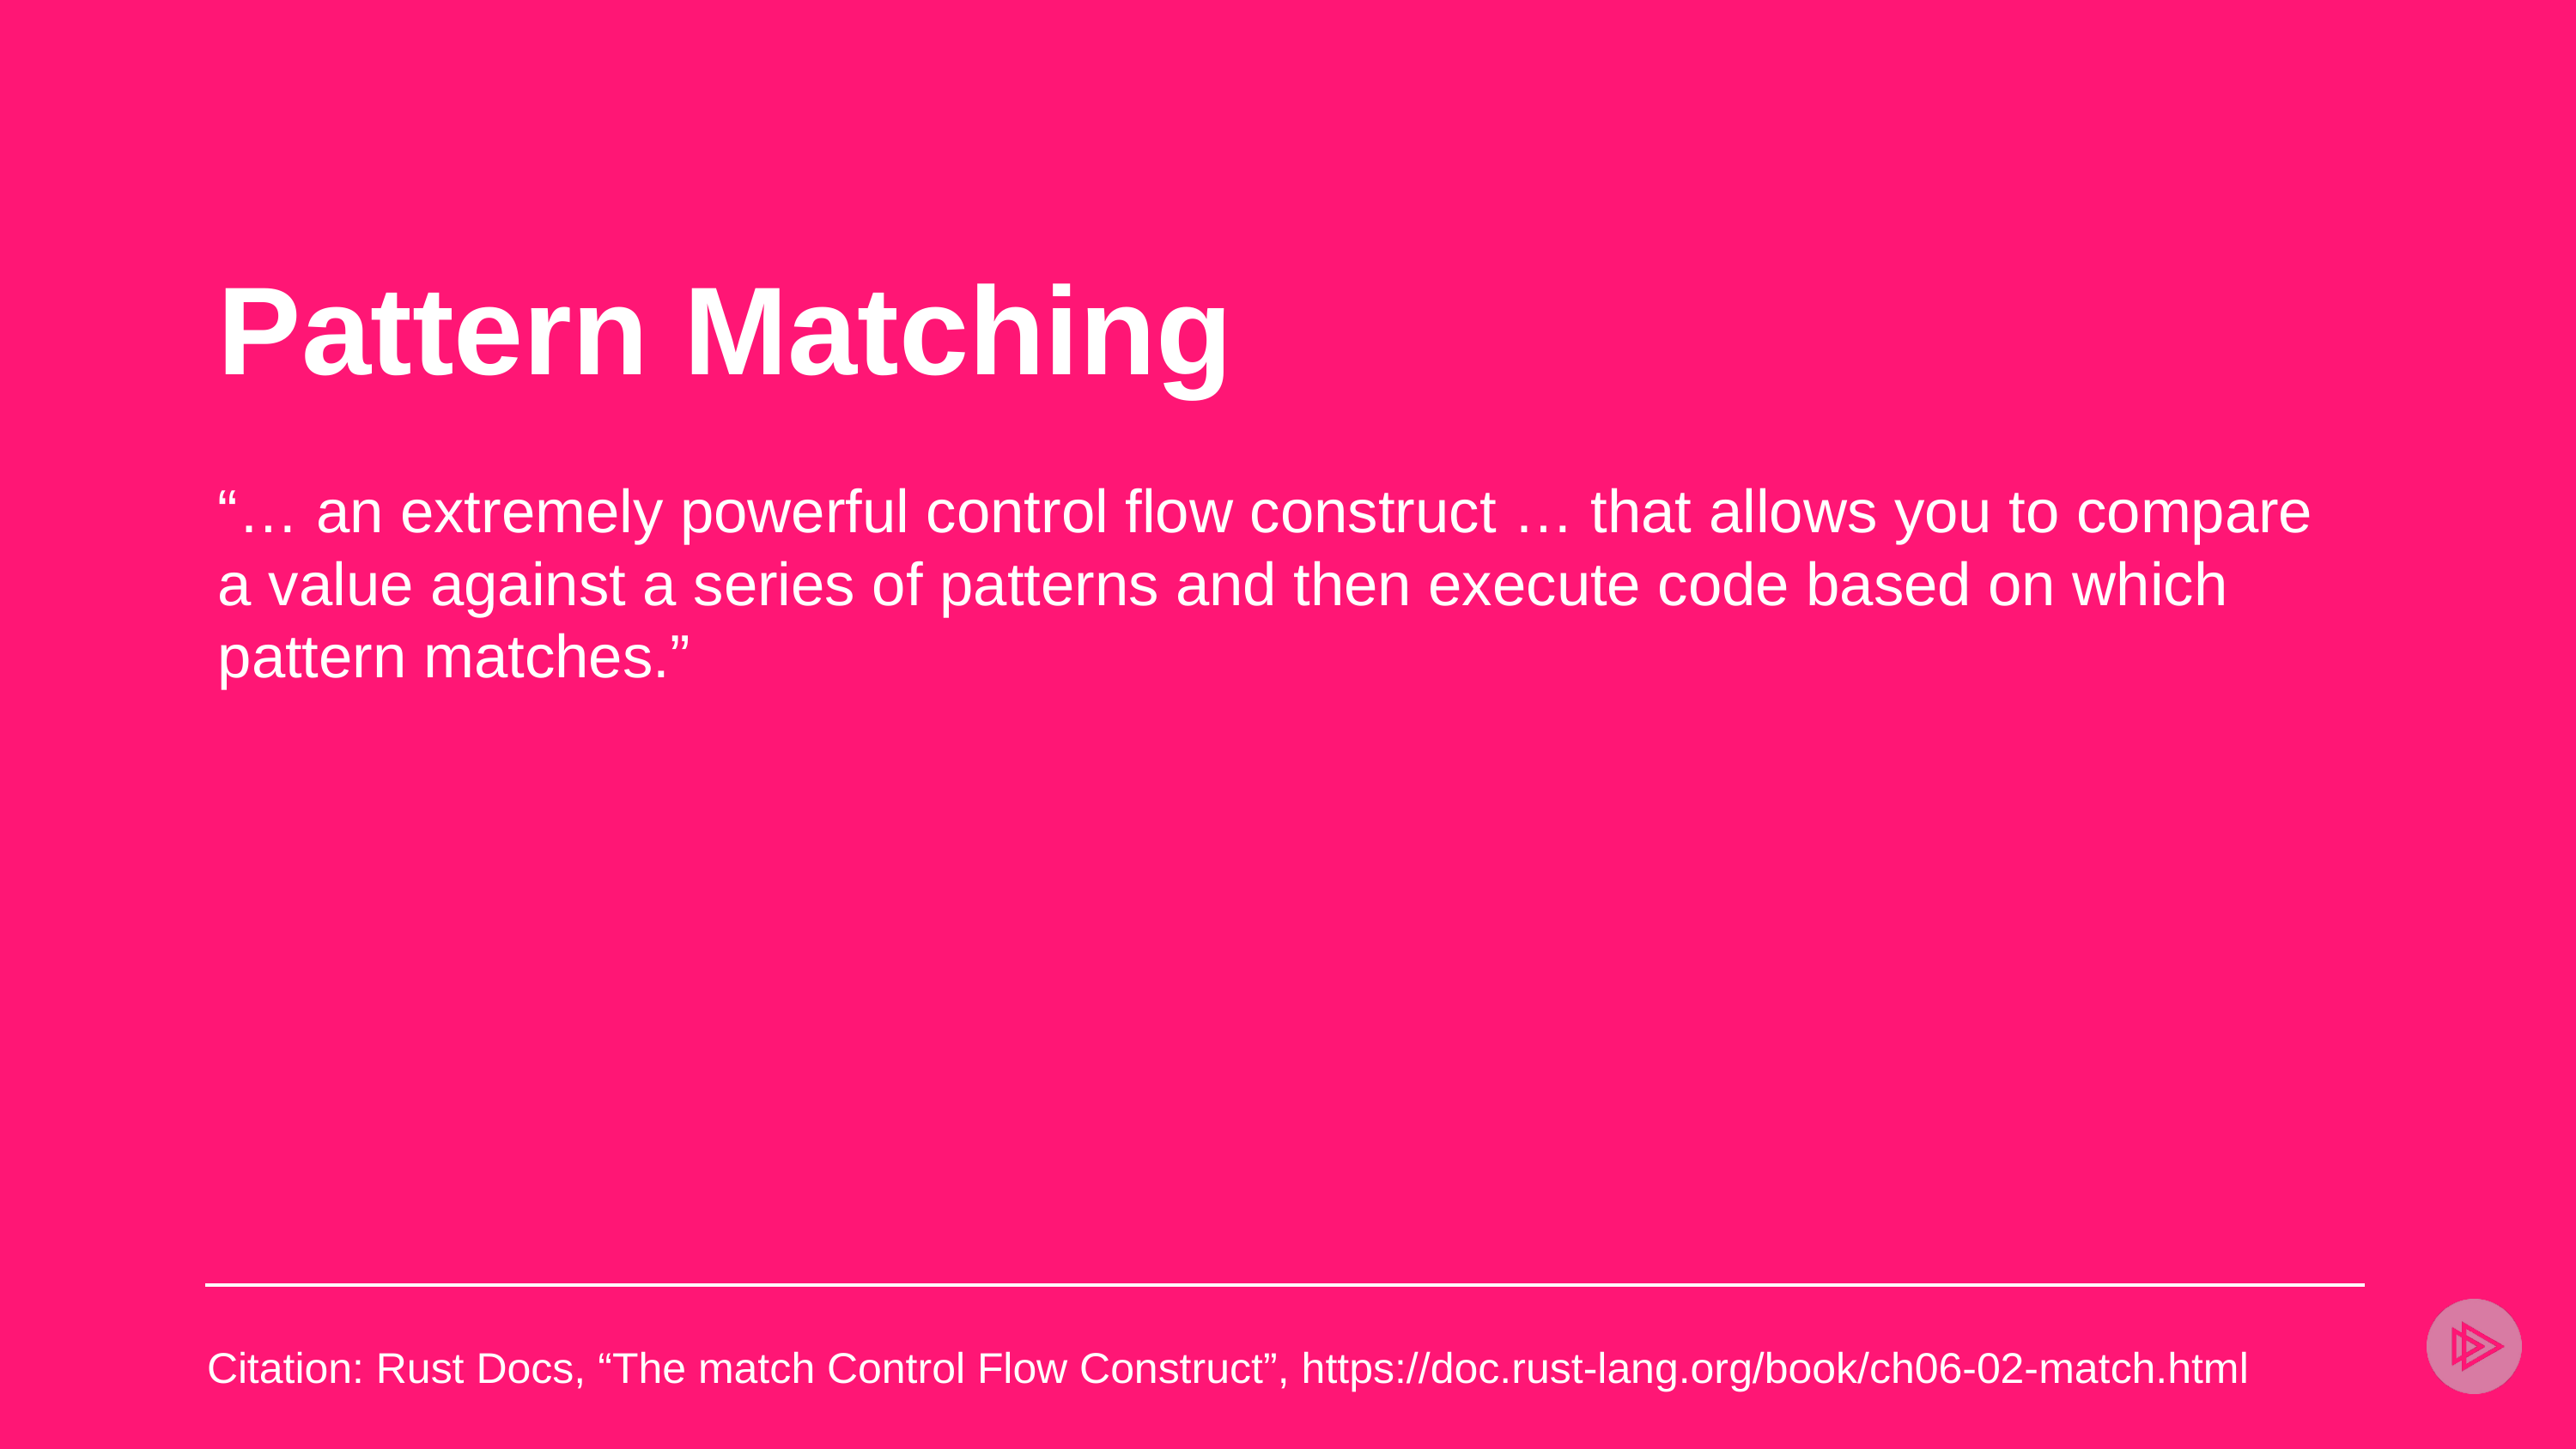

# Pattern Matching
“… an extremely powerful control flow construct … that allows you to compare a value against a series of patterns and then execute code based on which pattern matches.”
Citation: Rust Docs, “The match Control Flow Construct”, https://doc.rust-lang.org/book/ch06-02-match.html